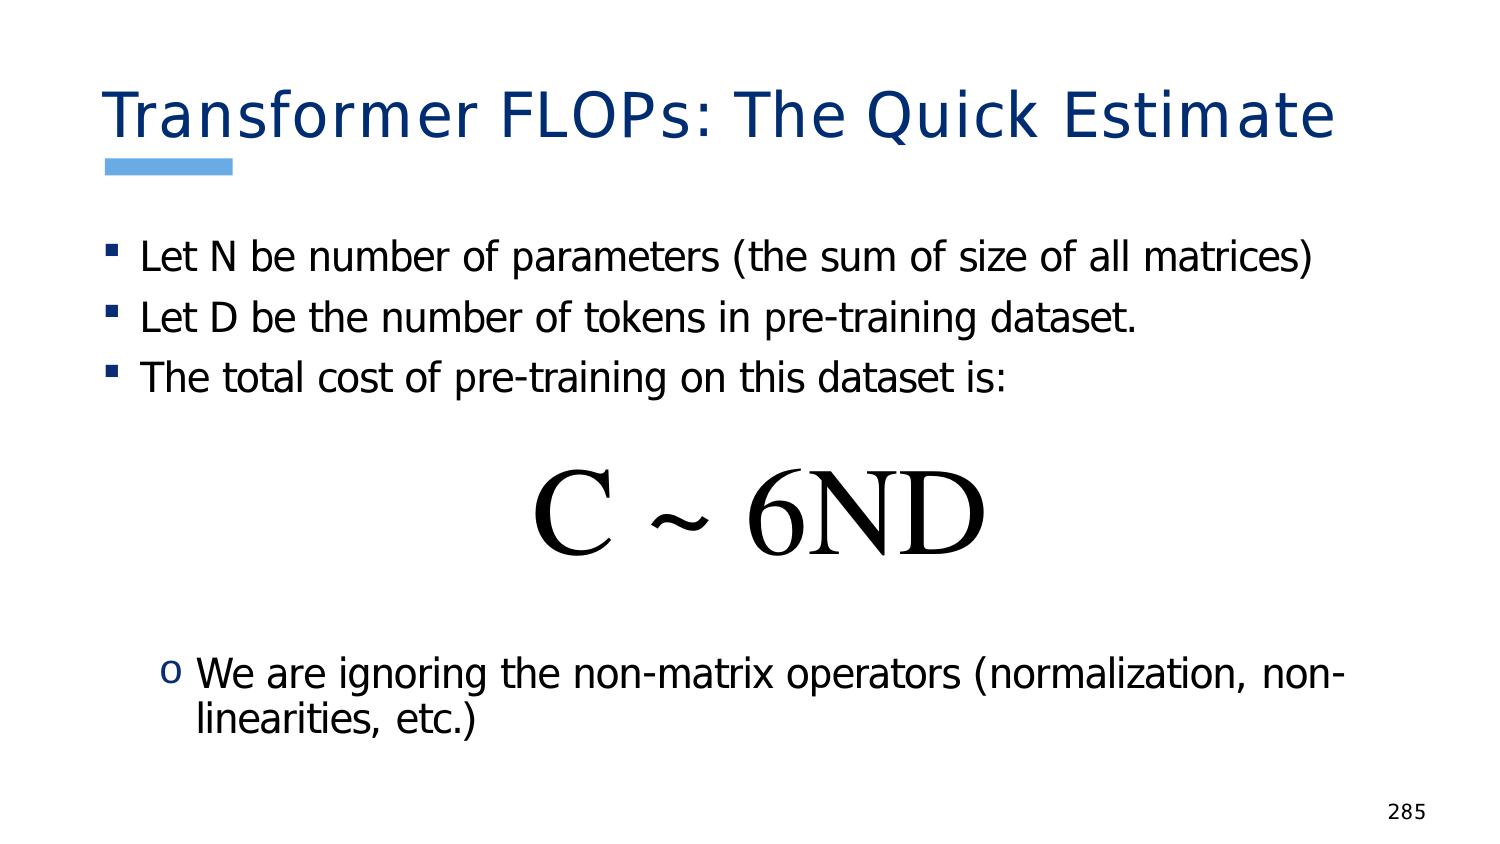

# Transformer FLOPs: The Quick Estimate
Let N be number of parameters (the sum of size of all matrices)
Let D be the number of tokens in pre-training dataset.
The total cost of pre-training on this dataset is:

We are ignoring the non-matrix operators (normalization, non-linearities, etc.)

C ~ 6ND